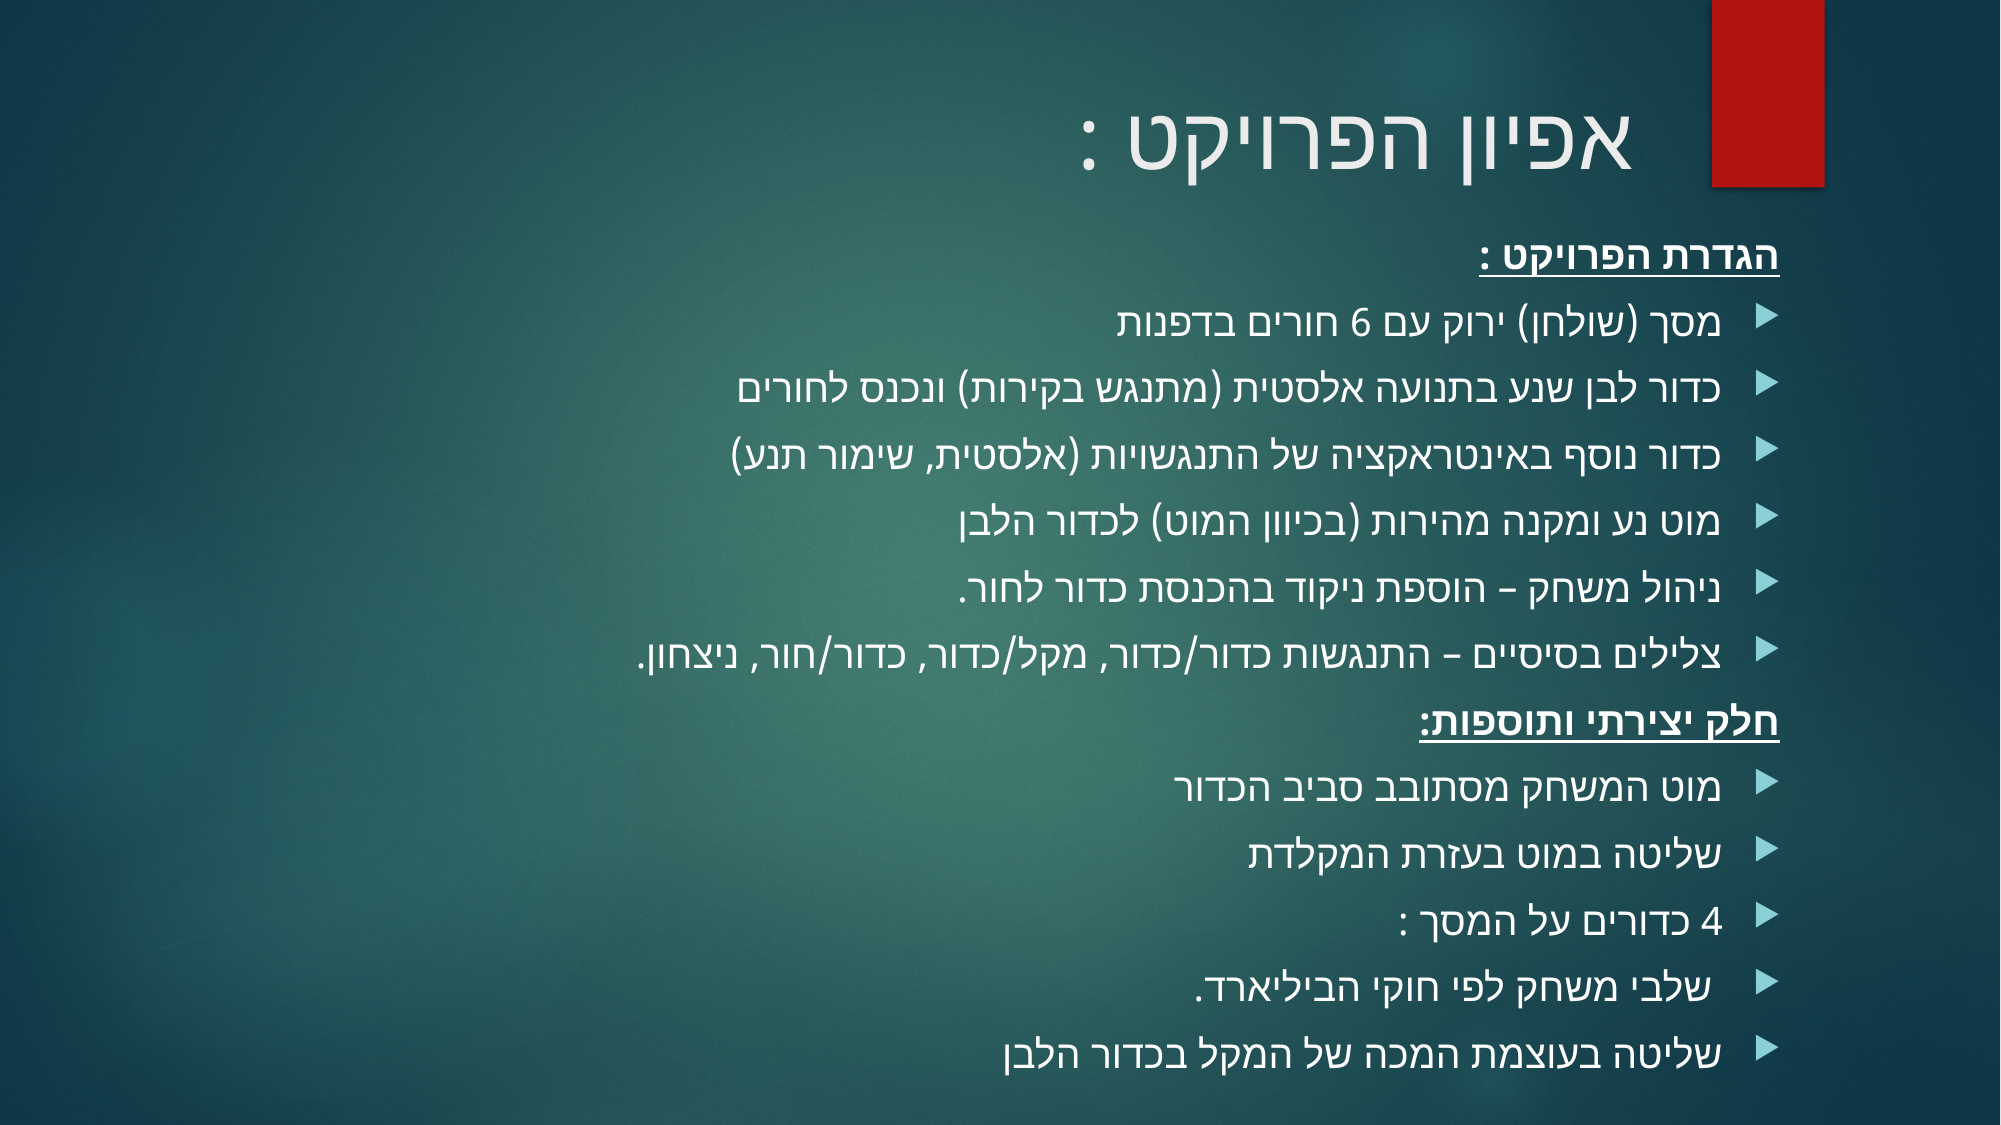

# אפיון הפרויקט :
הגדרת הפרויקט :
מסך (שולחן) ירוק עם 6 חורים בדפנות
כדור לבן שנע בתנועה אלסטית (מתנגש בקירות) ונכנס לחורים
כדור נוסף באינטראקציה של התנגשויות (אלסטית, שימור תנע)
מוט נע ומקנה מהירות (בכיוון המוט) לכדור הלבן
ניהול משחק – הוספת ניקוד בהכנסת כדור לחור.
צלילים בסיסיים – התנגשות כדור/כדור, מקל/כדור, כדור/חור, ניצחון.
חלק יצירתי ותוספות:
מוט המשחק מסתובב סביב הכדור
שליטה במוט בעזרת המקלדת
4 כדורים על המסך :
 שלבי משחק לפי חוקי הביליארד.
שליטה בעוצמת המכה של המקל בכדור הלבן